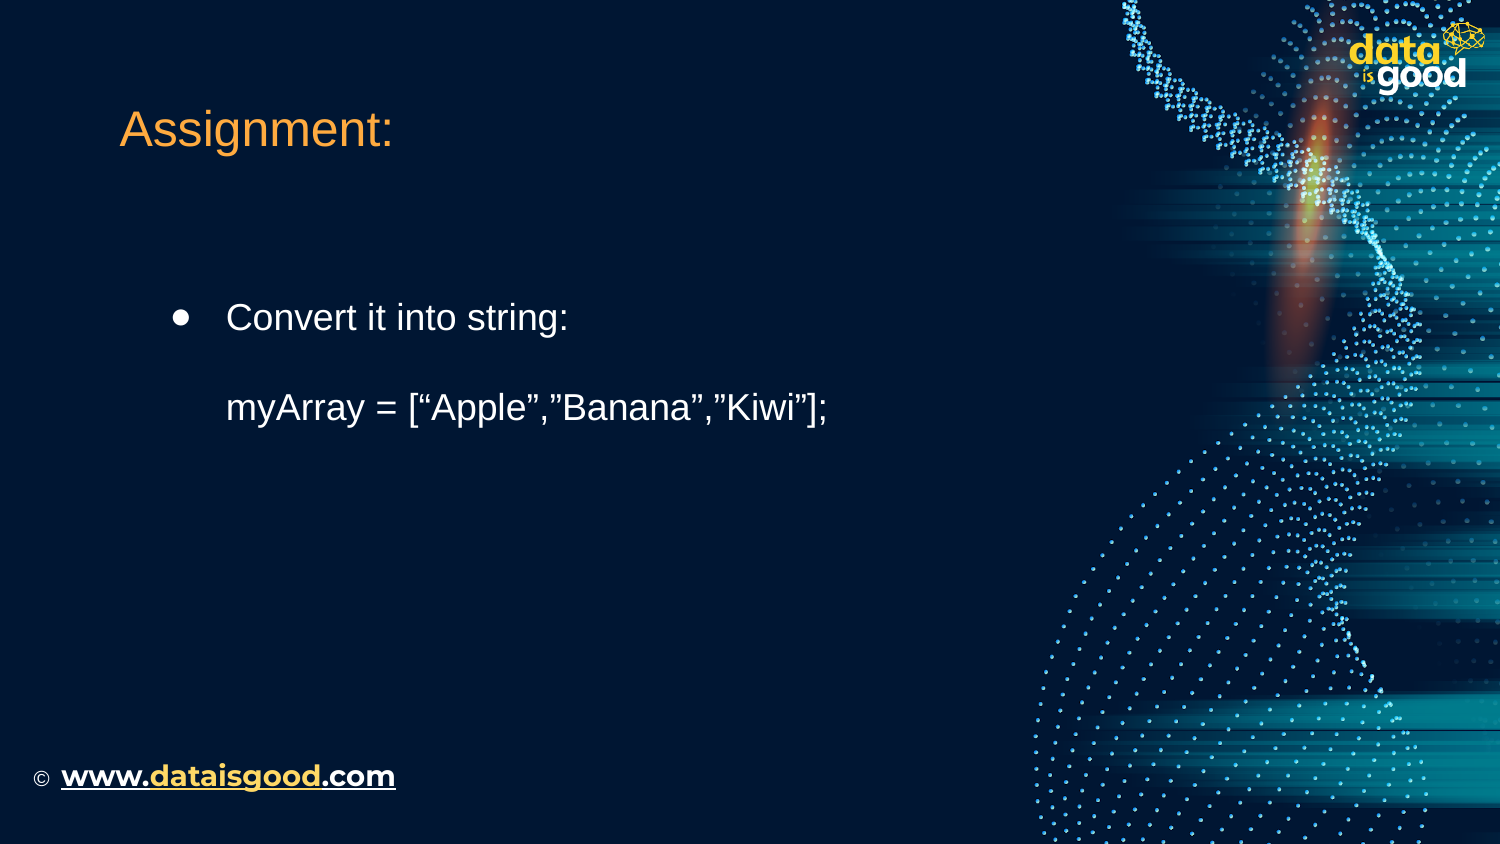

# Assignment:
Convert it into string:
myArray = [“Apple”,”Banana”,”Kiwi”];